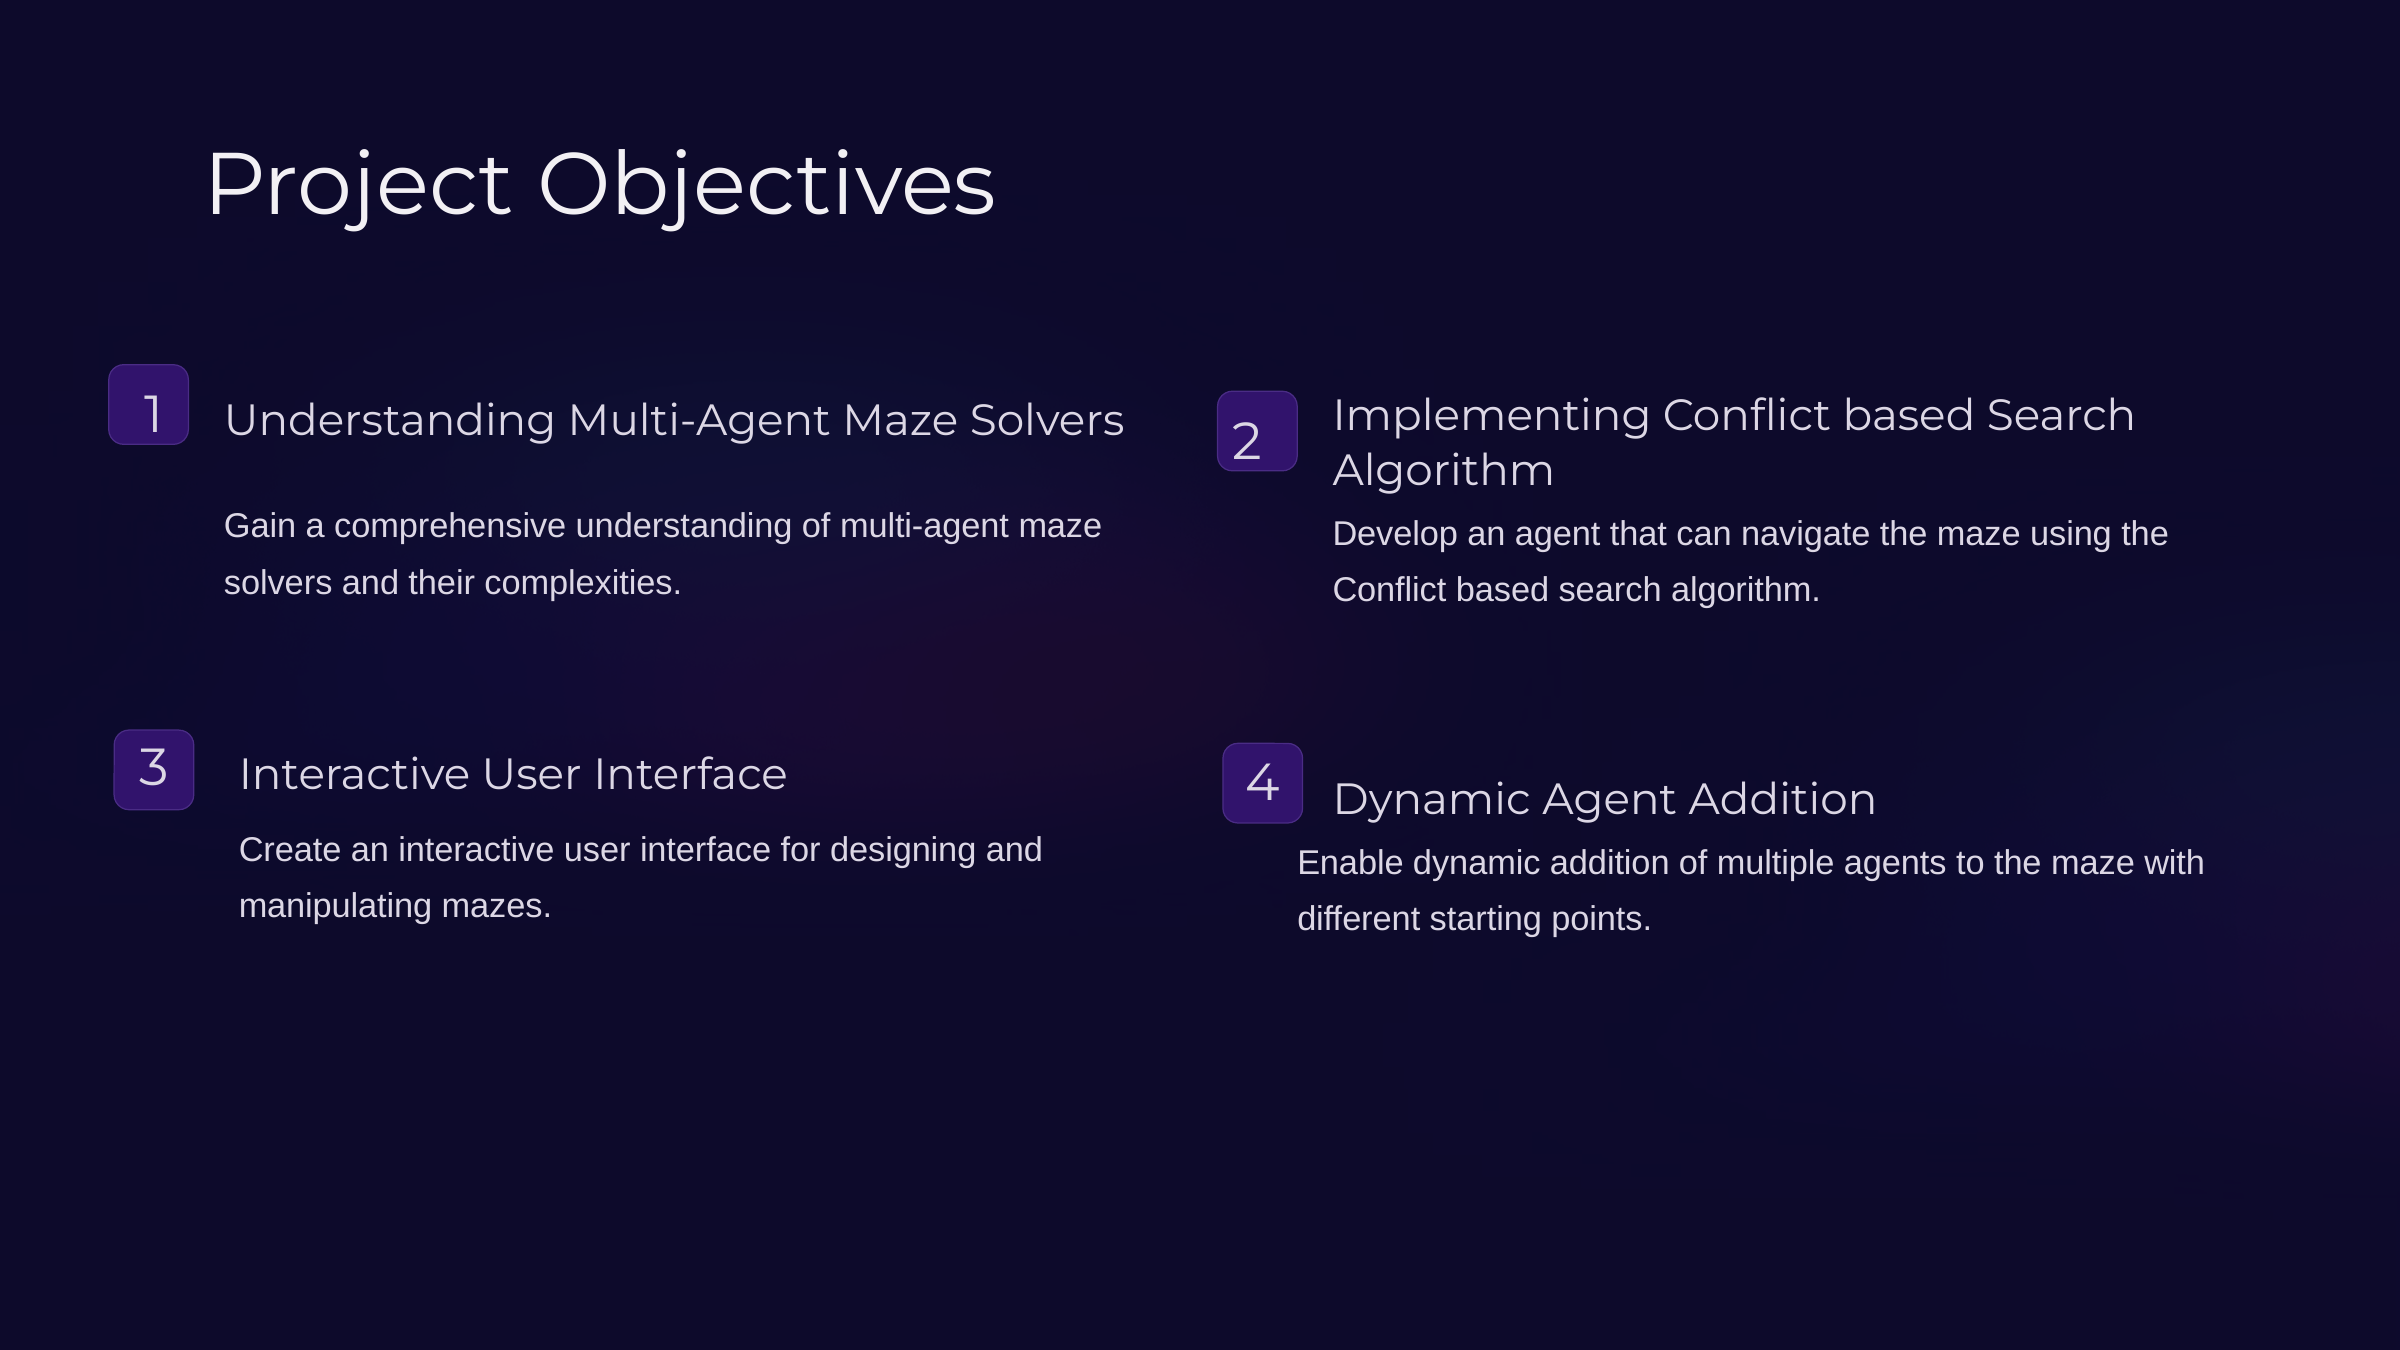

Project Objectives

Implementing Conflict based Search Algorithm
Understanding Multi-Agent Maze Solvers
1

2
Gain a comprehensive understanding of multi-agent maze solvers and their complexities.
Develop an agent that can navigate the maze using the Conflict based search algorithm.

3
Interactive User Interface

4
Dynamic Agent Addition
Create an interactive user interface for designing and manipulating mazes.
Enable dynamic addition of multiple agents to the maze with different starting points.